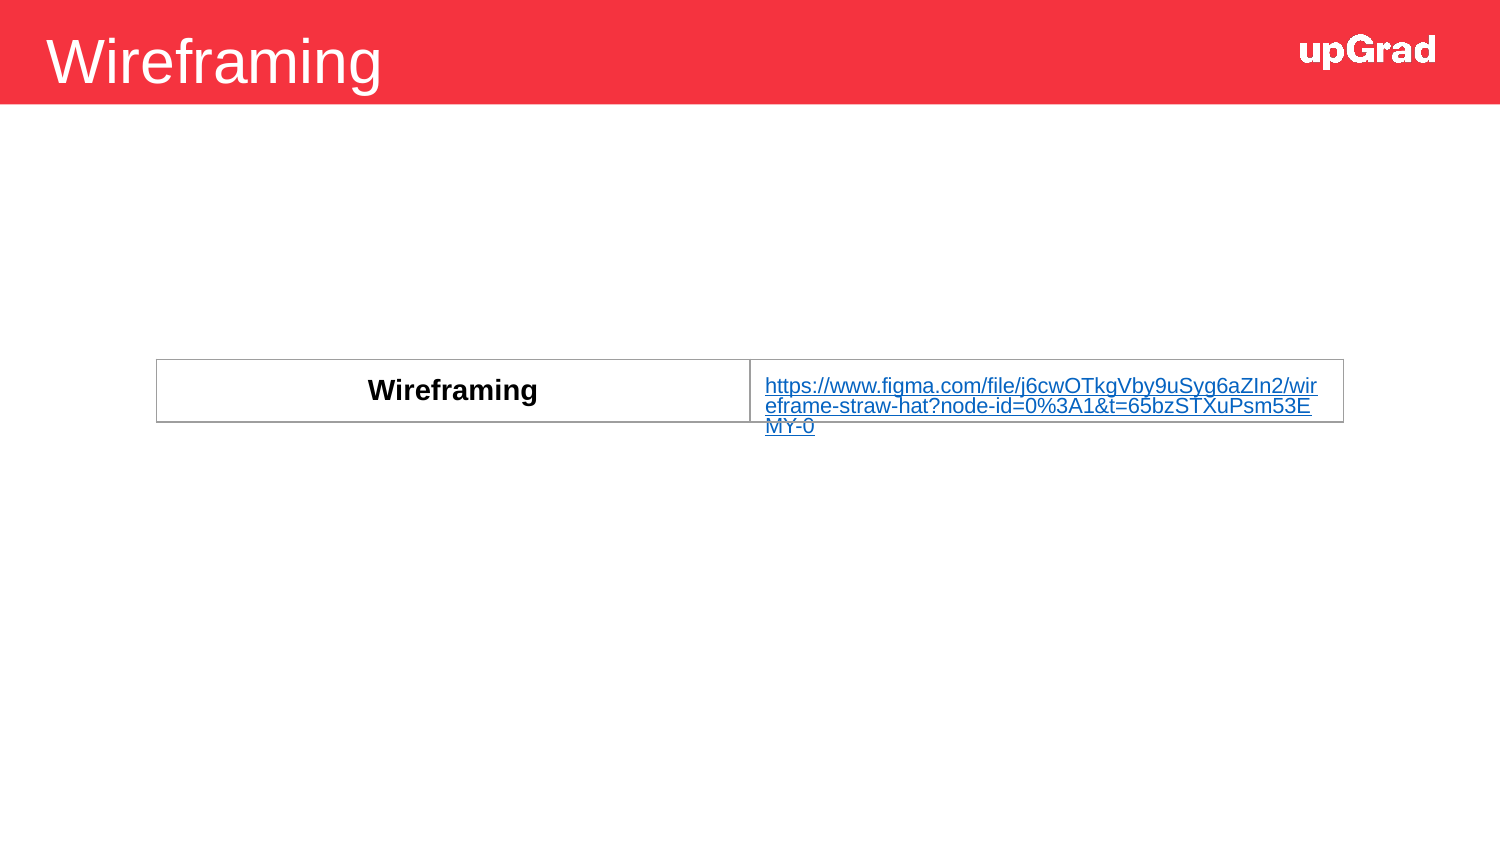

Wireframing
| Wireframing | https://www.figma.com/file/j6cwOTkgVby9uSyg6aZIn2/wireframe-straw-hat?node-id=0%3A1&t=65bzSTXuPsm53EMY-0 |
| --- | --- |